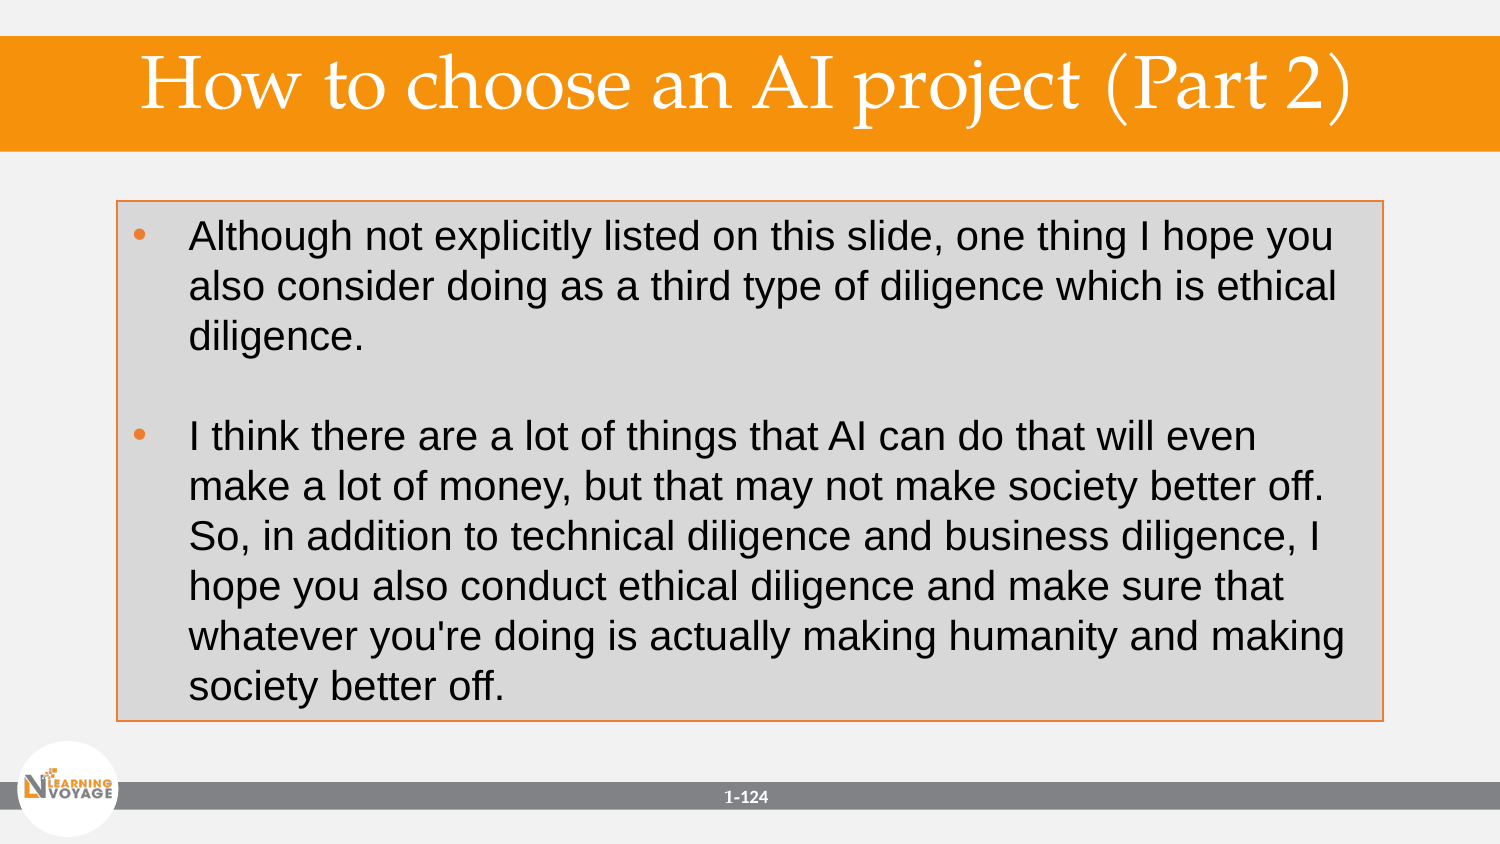

How to choose an AI project (Part 2)
Although not explicitly listed on this slide, one thing I hope you also consider doing as a third type of diligence which is ethical diligence.

I think there are a lot of things that AI can do that will even make a lot of money, but that may not make society better off. So, in addition to technical diligence and business diligence, I hope you also conduct ethical diligence and make sure that whatever you're doing is actually making humanity and making society better off.
1-124